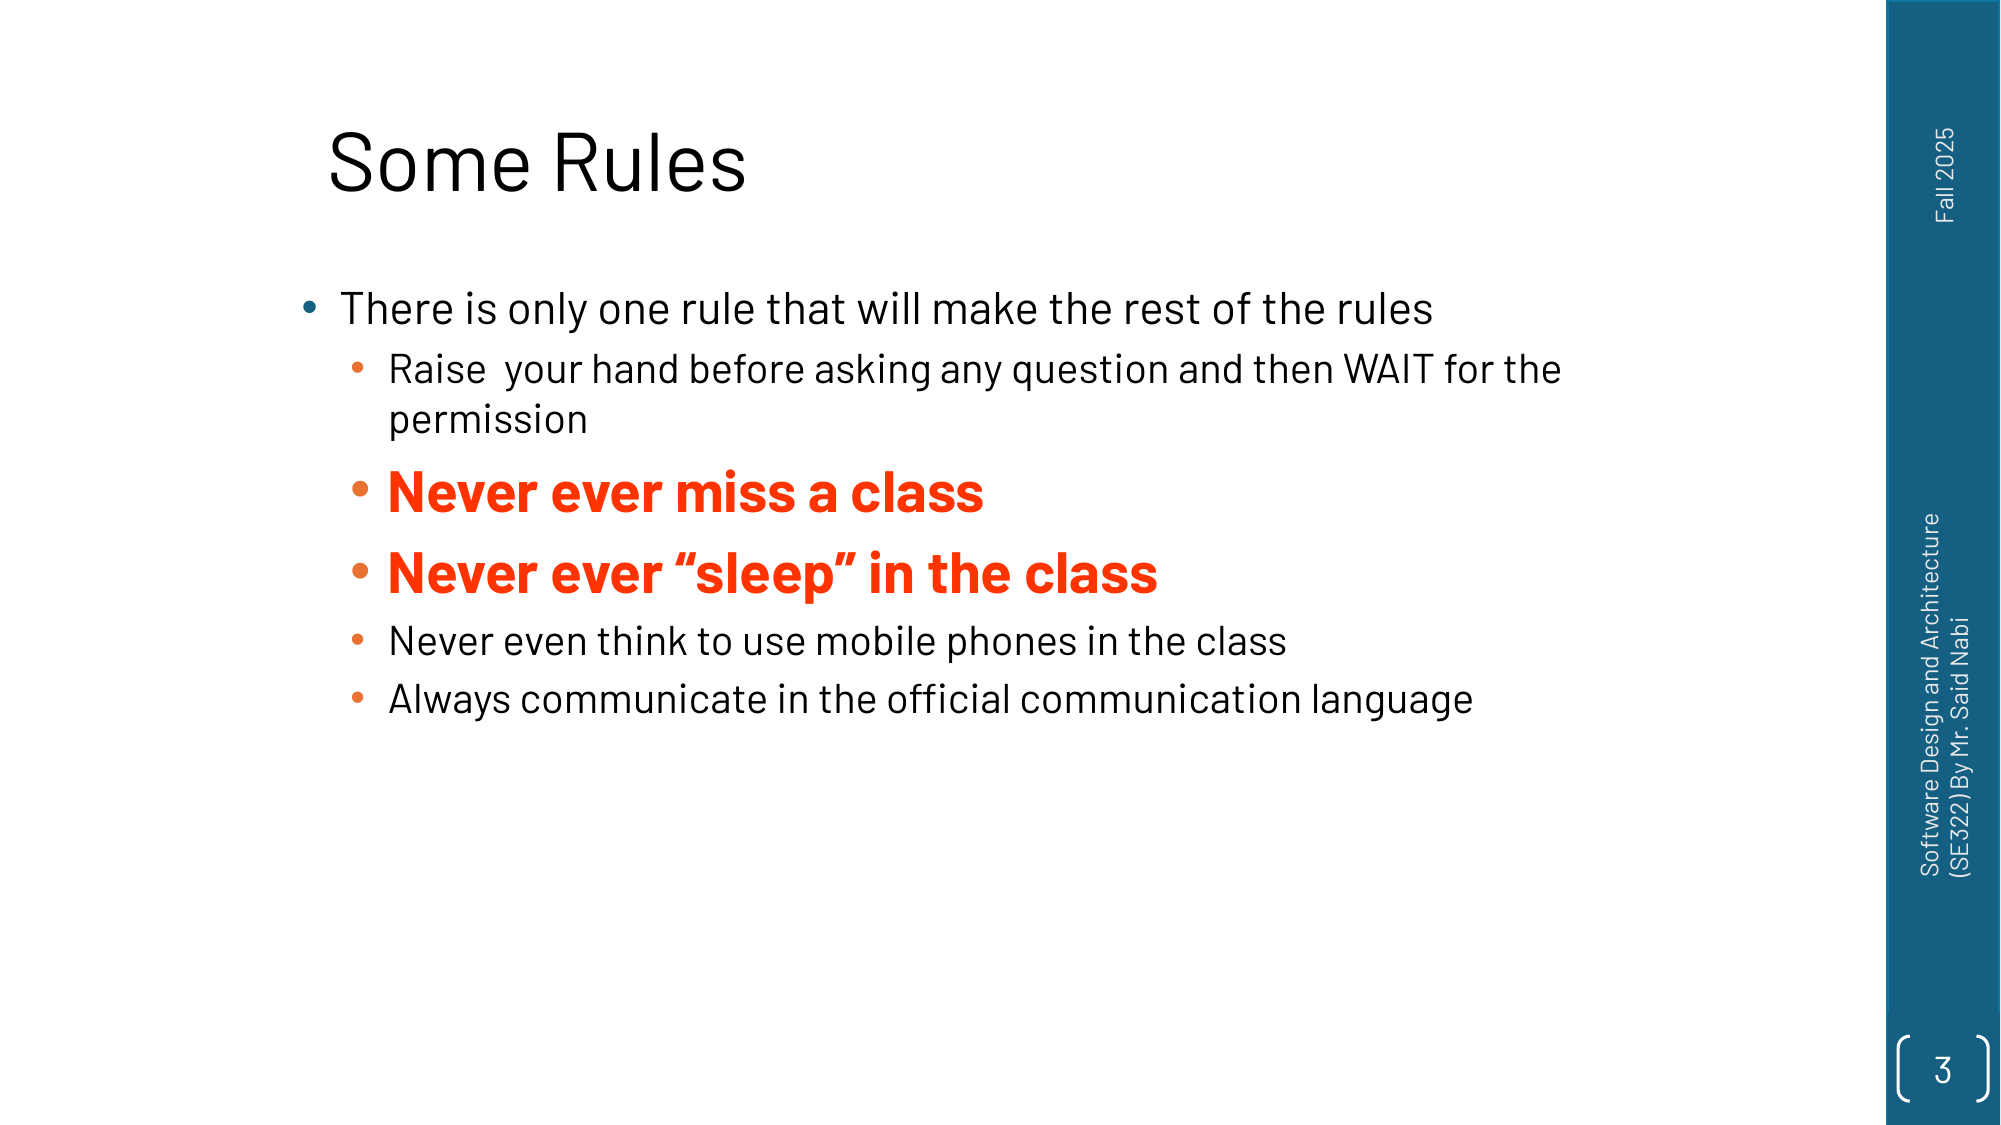

# Some Rules
There is only one rule that will make the rest of the rules
Raise  your hand before asking any question and then WAIT for the permission
Never ever miss a class
Never ever “sleep” in the class
Never even think to use mobile phones in the class
Always communicate in the official communication language

 Database Management System (CS232)By Engr. Said Nabi
3